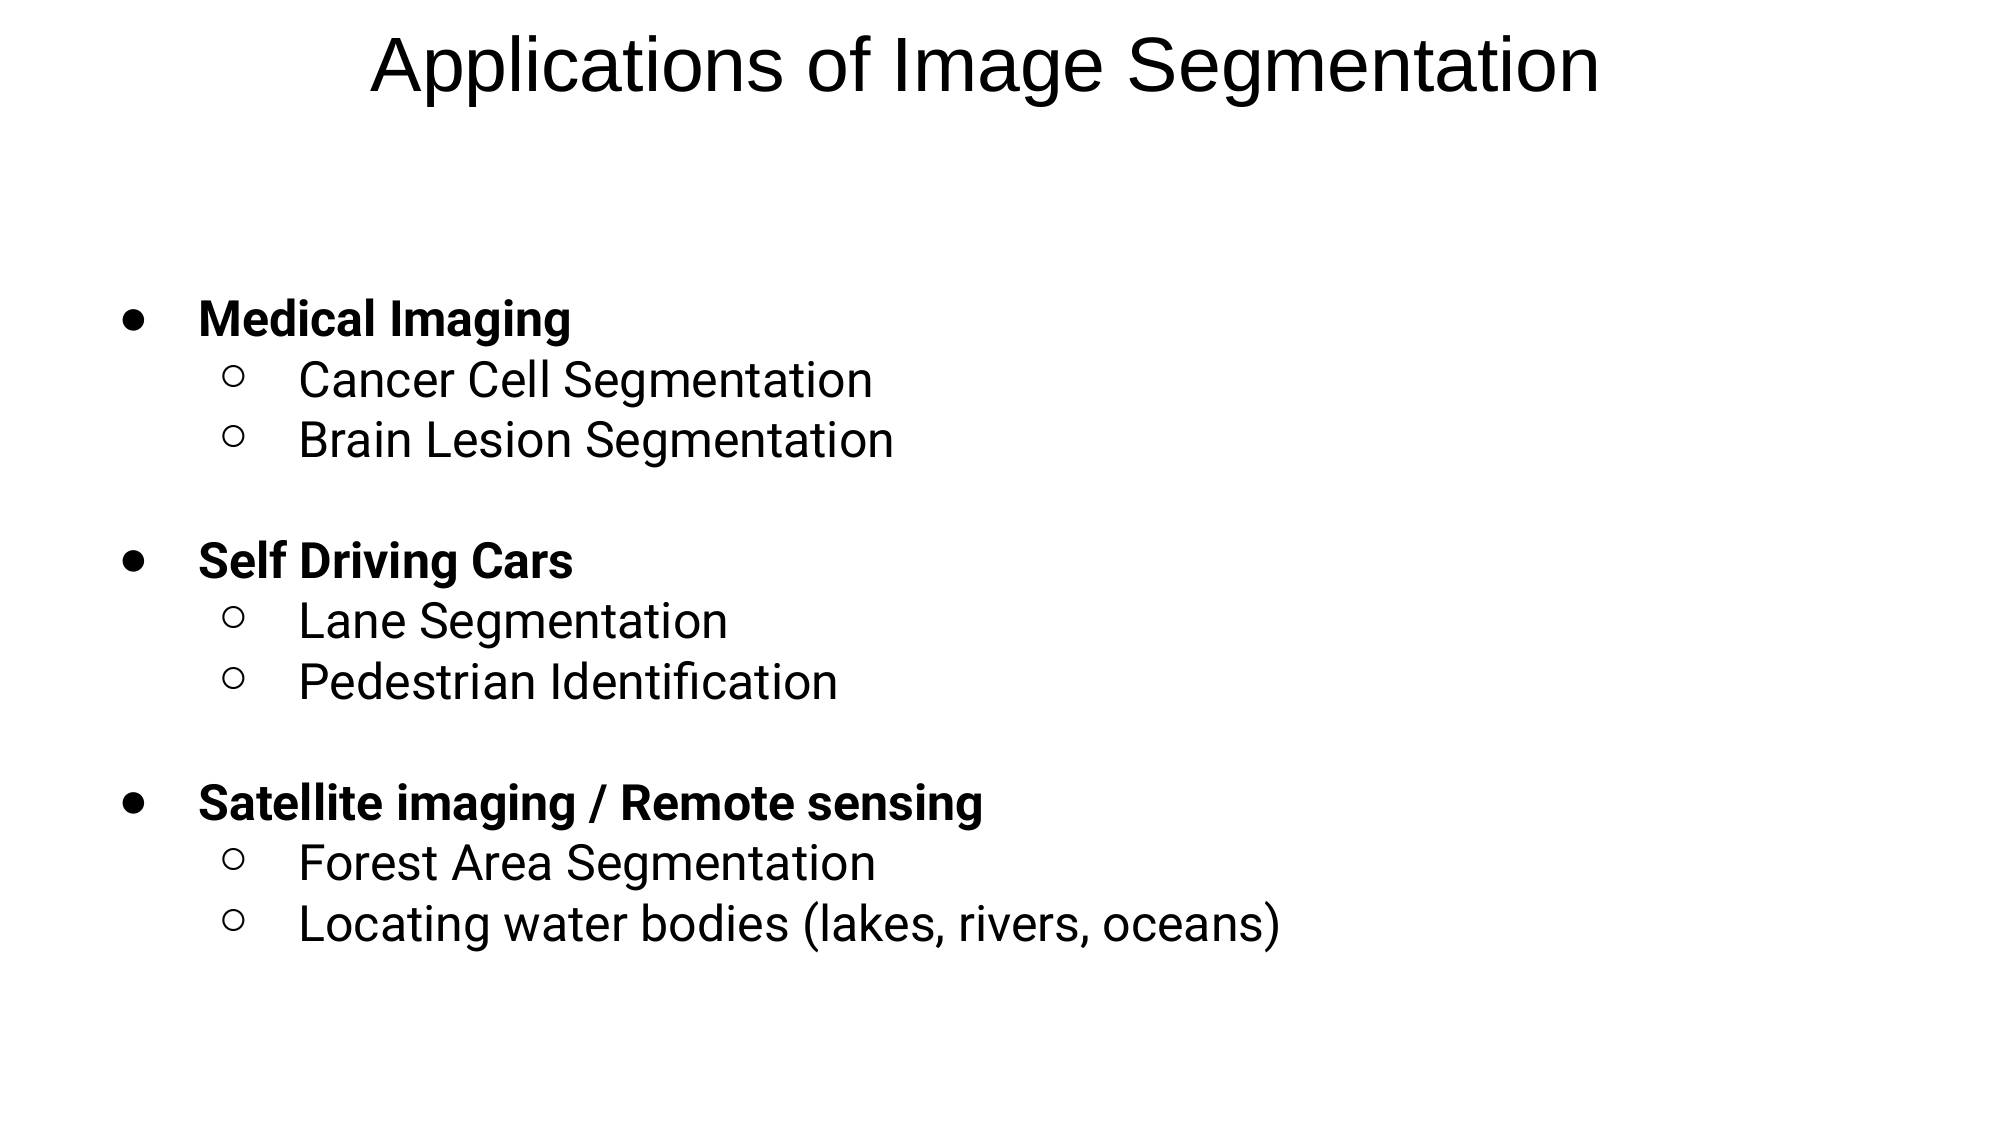

# Applications of Image Segmentation
Medical Imaging
Cancer Cell Segmentation
Brain Lesion Segmentation

Self Driving Cars
Lane Segmentation
Pedestrian Identiﬁcation

Satellite imaging / Remote sensing
Forest Area Segmentation
Locating water bodies (lakes, rivers, oceans)